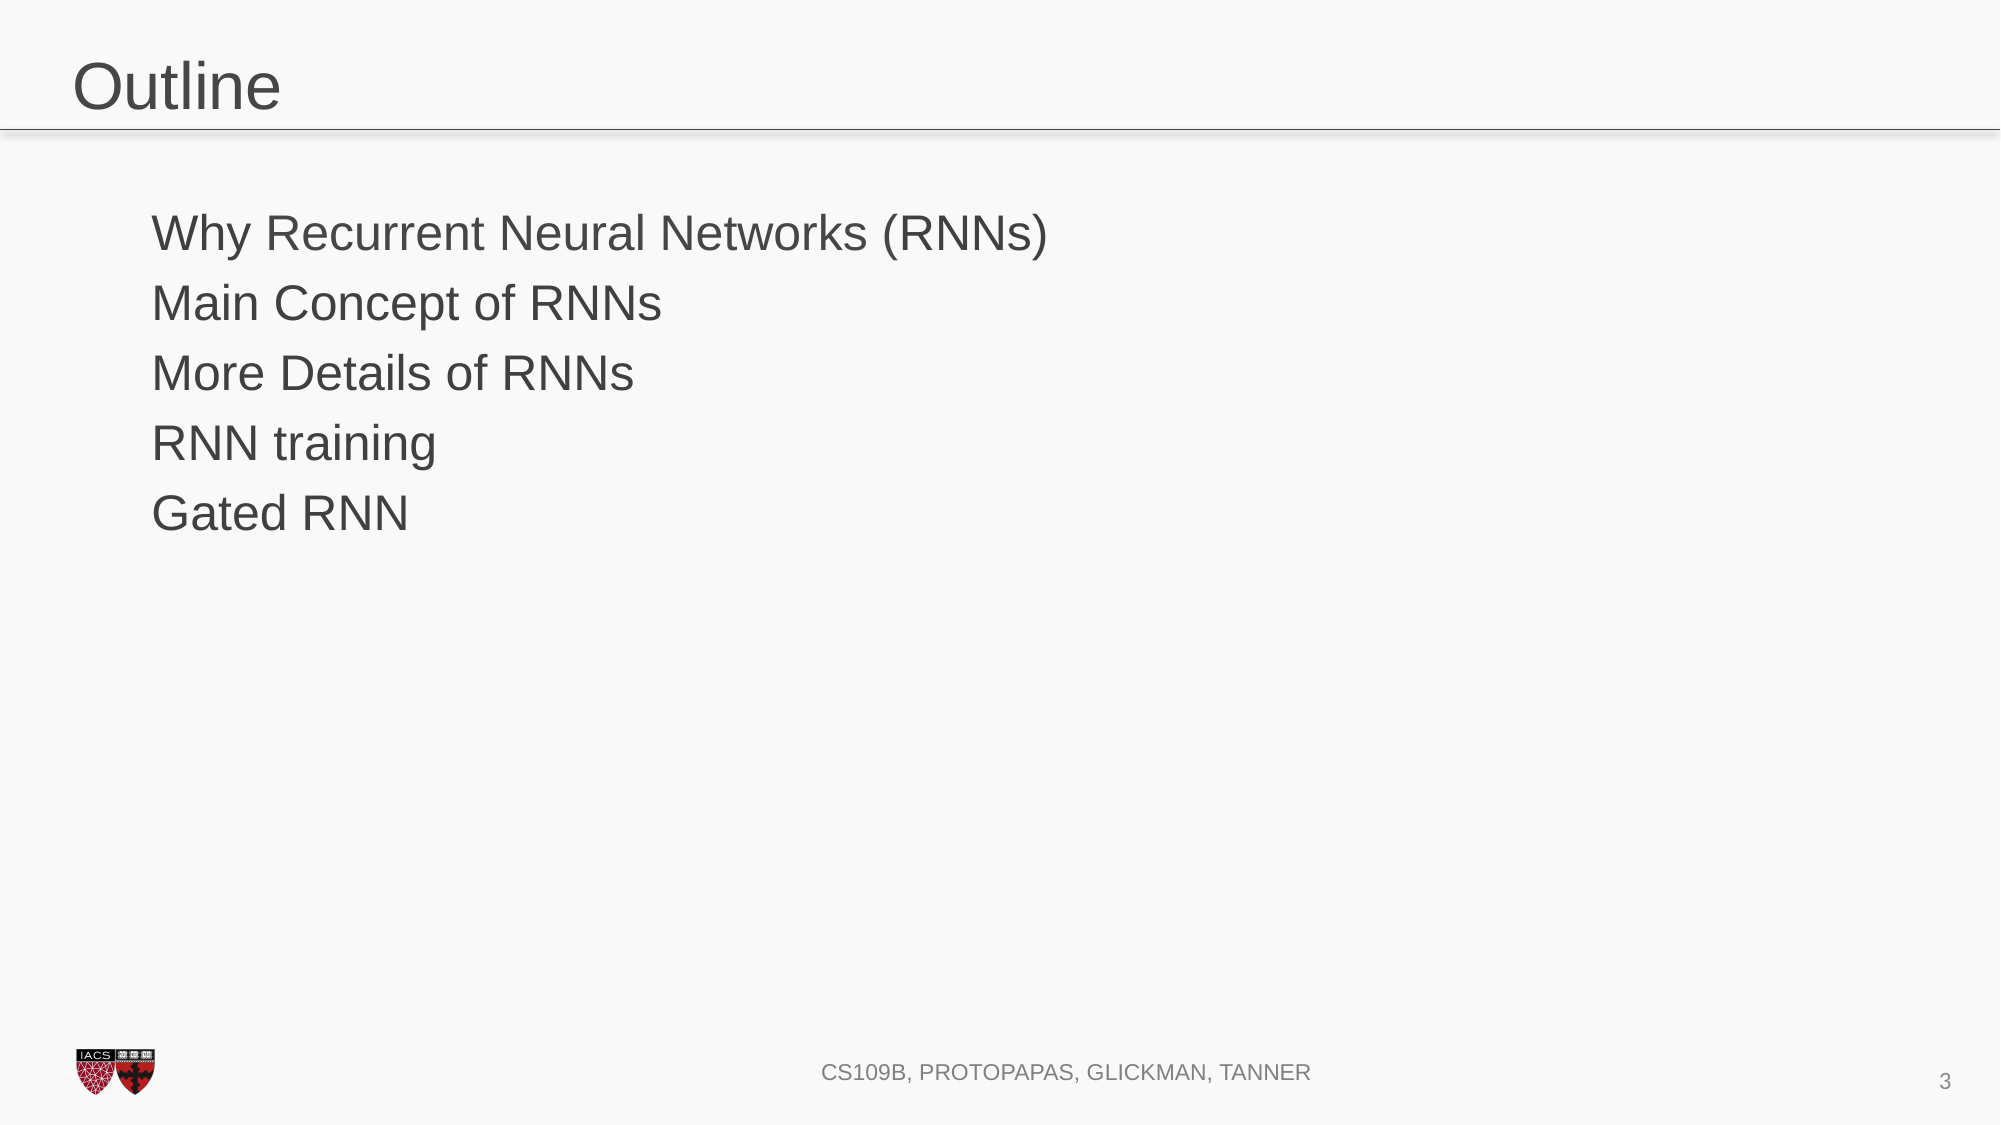

# Outline
Why Recurrent Neural Networks (RNNs)
Main Concept of RNNs
More Details of RNNs
RNN training
Gated RNN
3